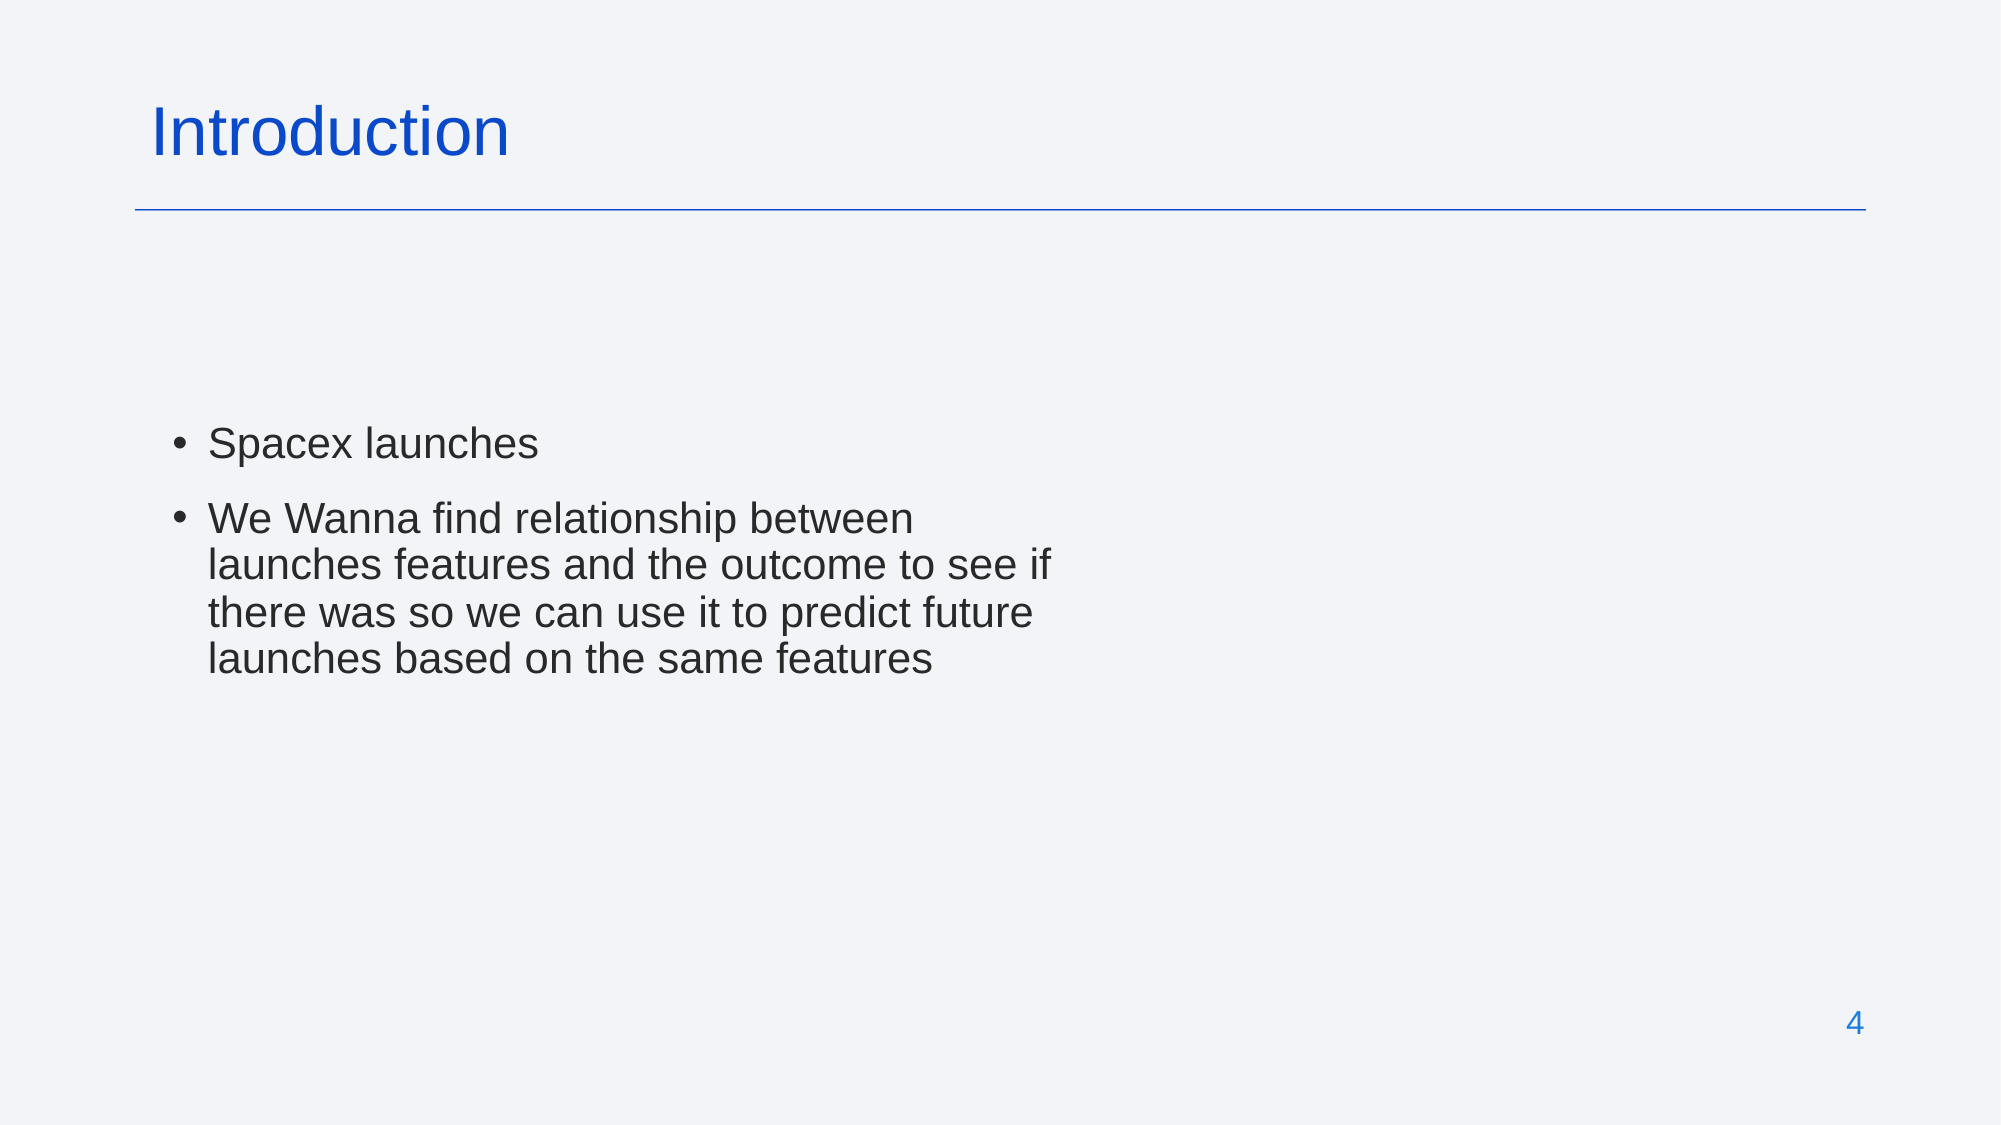

Introduction
Spacex launches
We Wanna find relationship between launches features and the outcome to see if there was so we can use it to predict future launches based on the same features
4